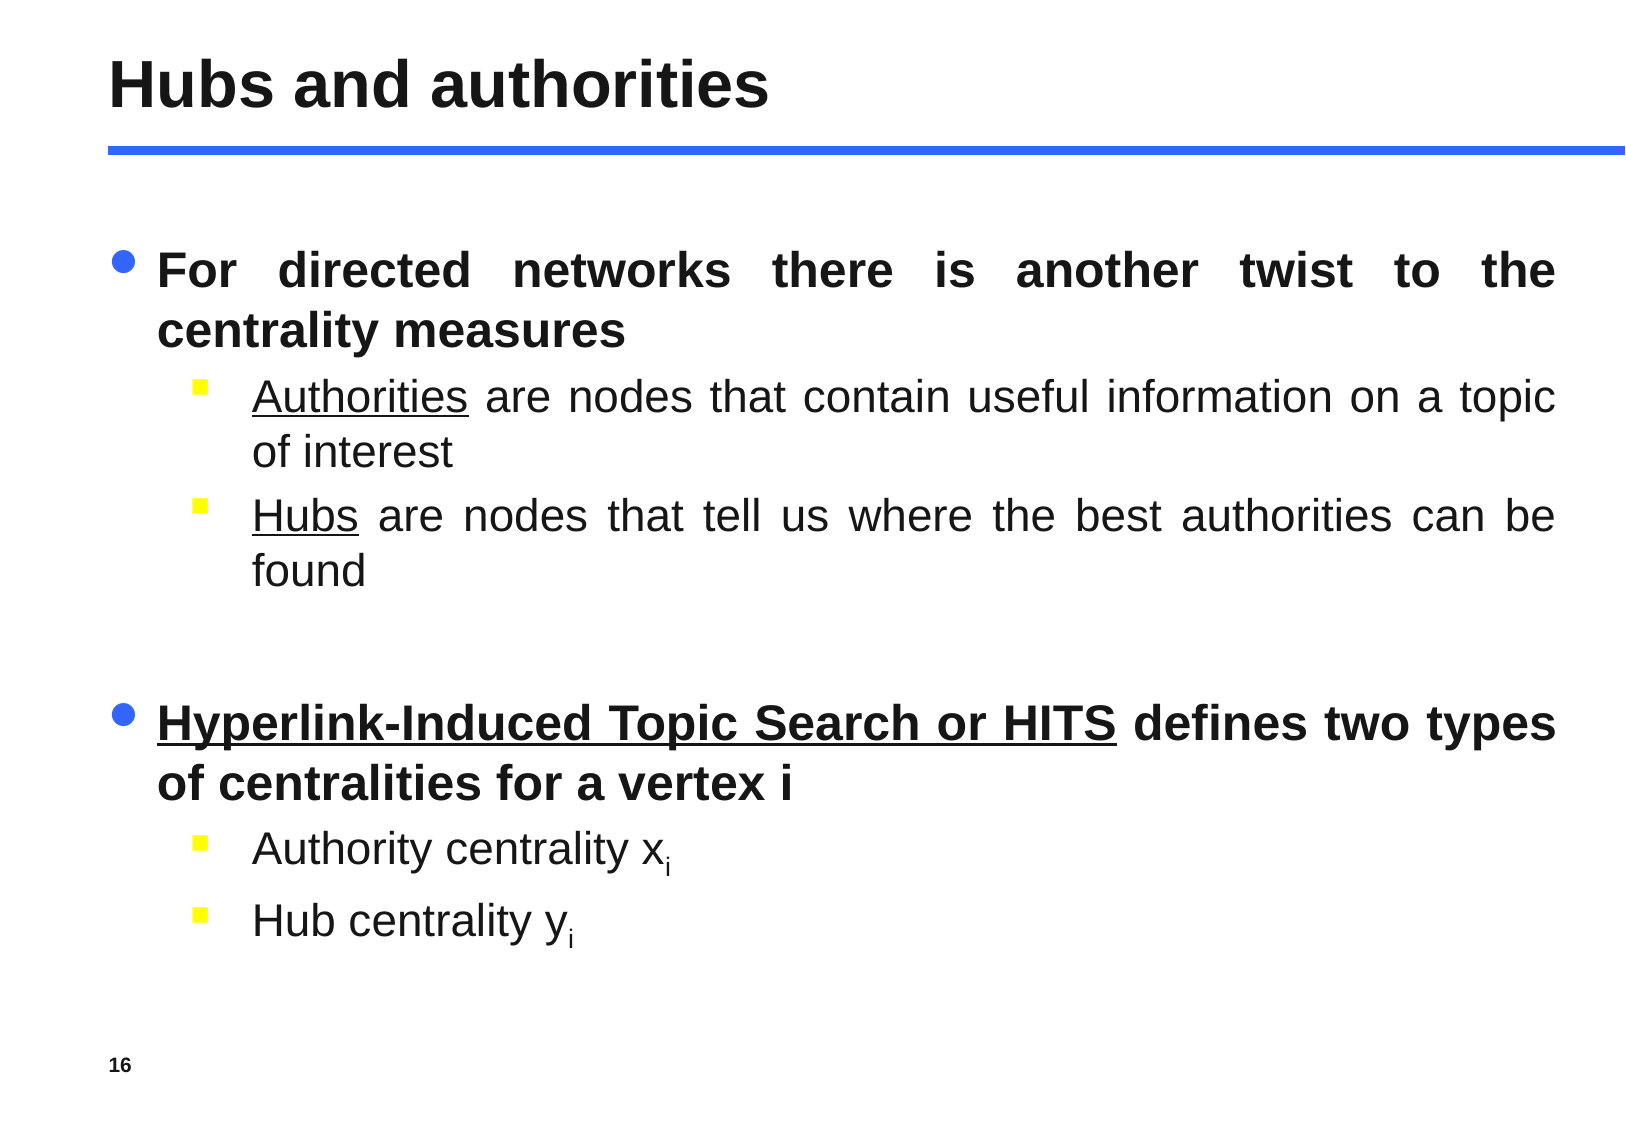

# Hubs and authorities
For directed networks there is another twist to the centrality measures
Authorities are nodes that contain useful information on a topic of interest
Hubs are nodes that tell us where the best authorities can be found

Hyperlink-Induced Topic Search or HITS defines two types of centralities for a vertex i
Authority centrality xi
Hub centrality yi
16